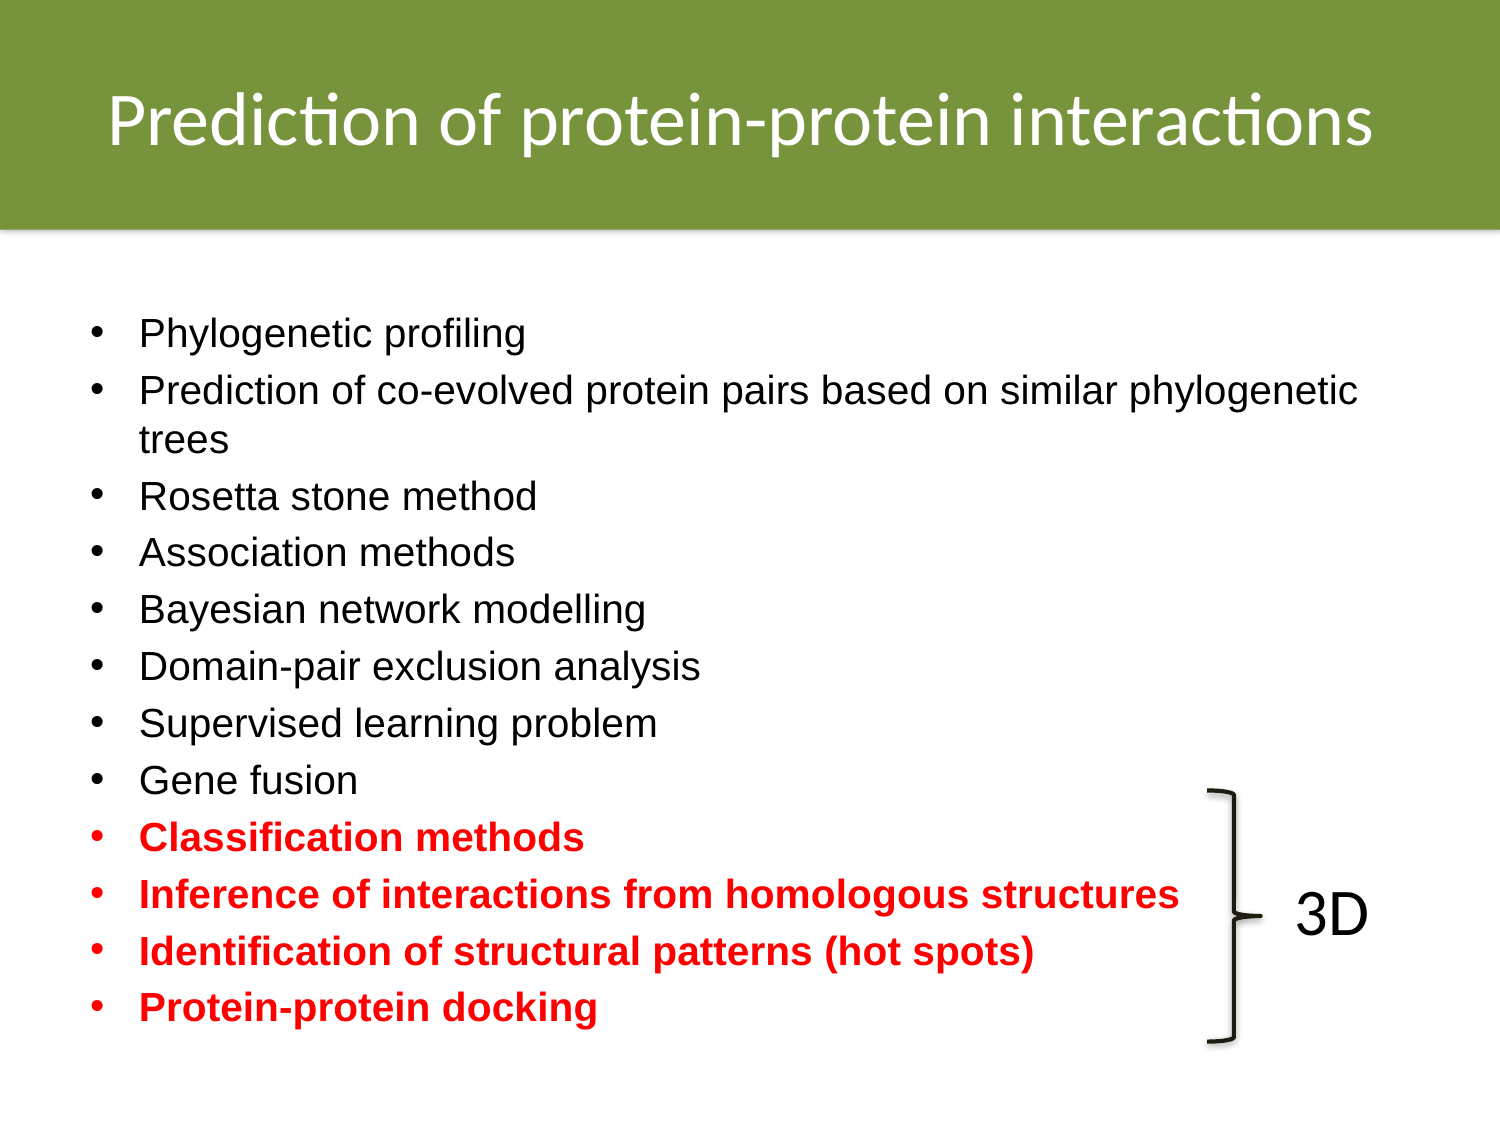

# Prediction of protein-protein interactions
Phylogenetic profiling
Prediction of co-evolved protein pairs based on similar phylogenetic trees
Rosetta stone method
Association methods
Bayesian network modelling
Domain-pair exclusion analysis
Supervised learning problem
Gene fusion
Classification methods
Inference of interactions from homologous structures
Identification of structural patterns (hot spots)
Protein-protein docking

3D